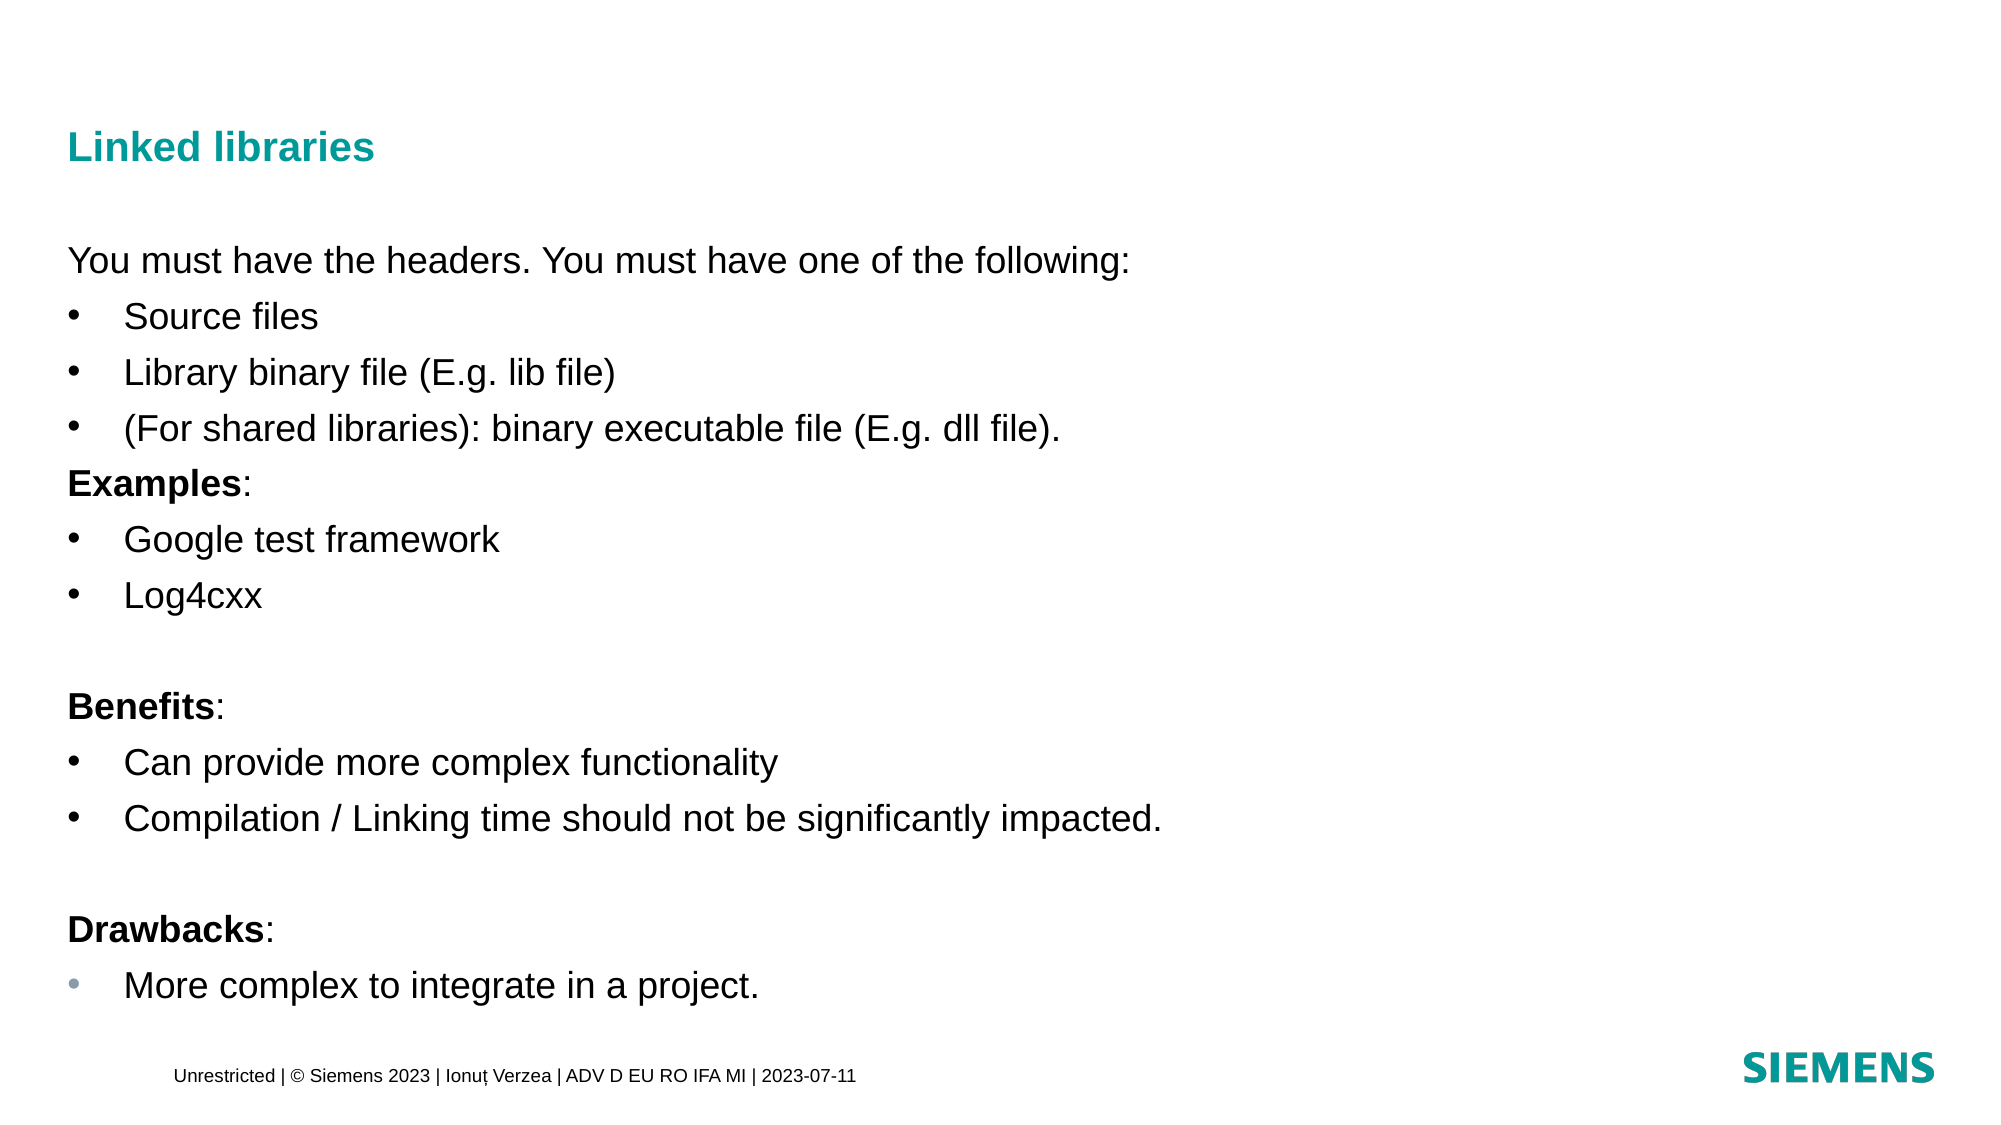

# Linked libraries
You must have the headers. You must have one of the following:
Source files
Library binary file (E.g. lib file)
(For shared libraries): binary executable file (E.g. dll file).
Examples:
Google test framework
Log4cxx

Benefits:
Can provide more complex functionality
Compilation / Linking time should not be significantly impacted.

Drawbacks:
More complex to integrate in a project.
Unrestricted | © Siemens 2023 | Ionuț Verzea | ADV D EU RO IFA MI | 2023-07-11